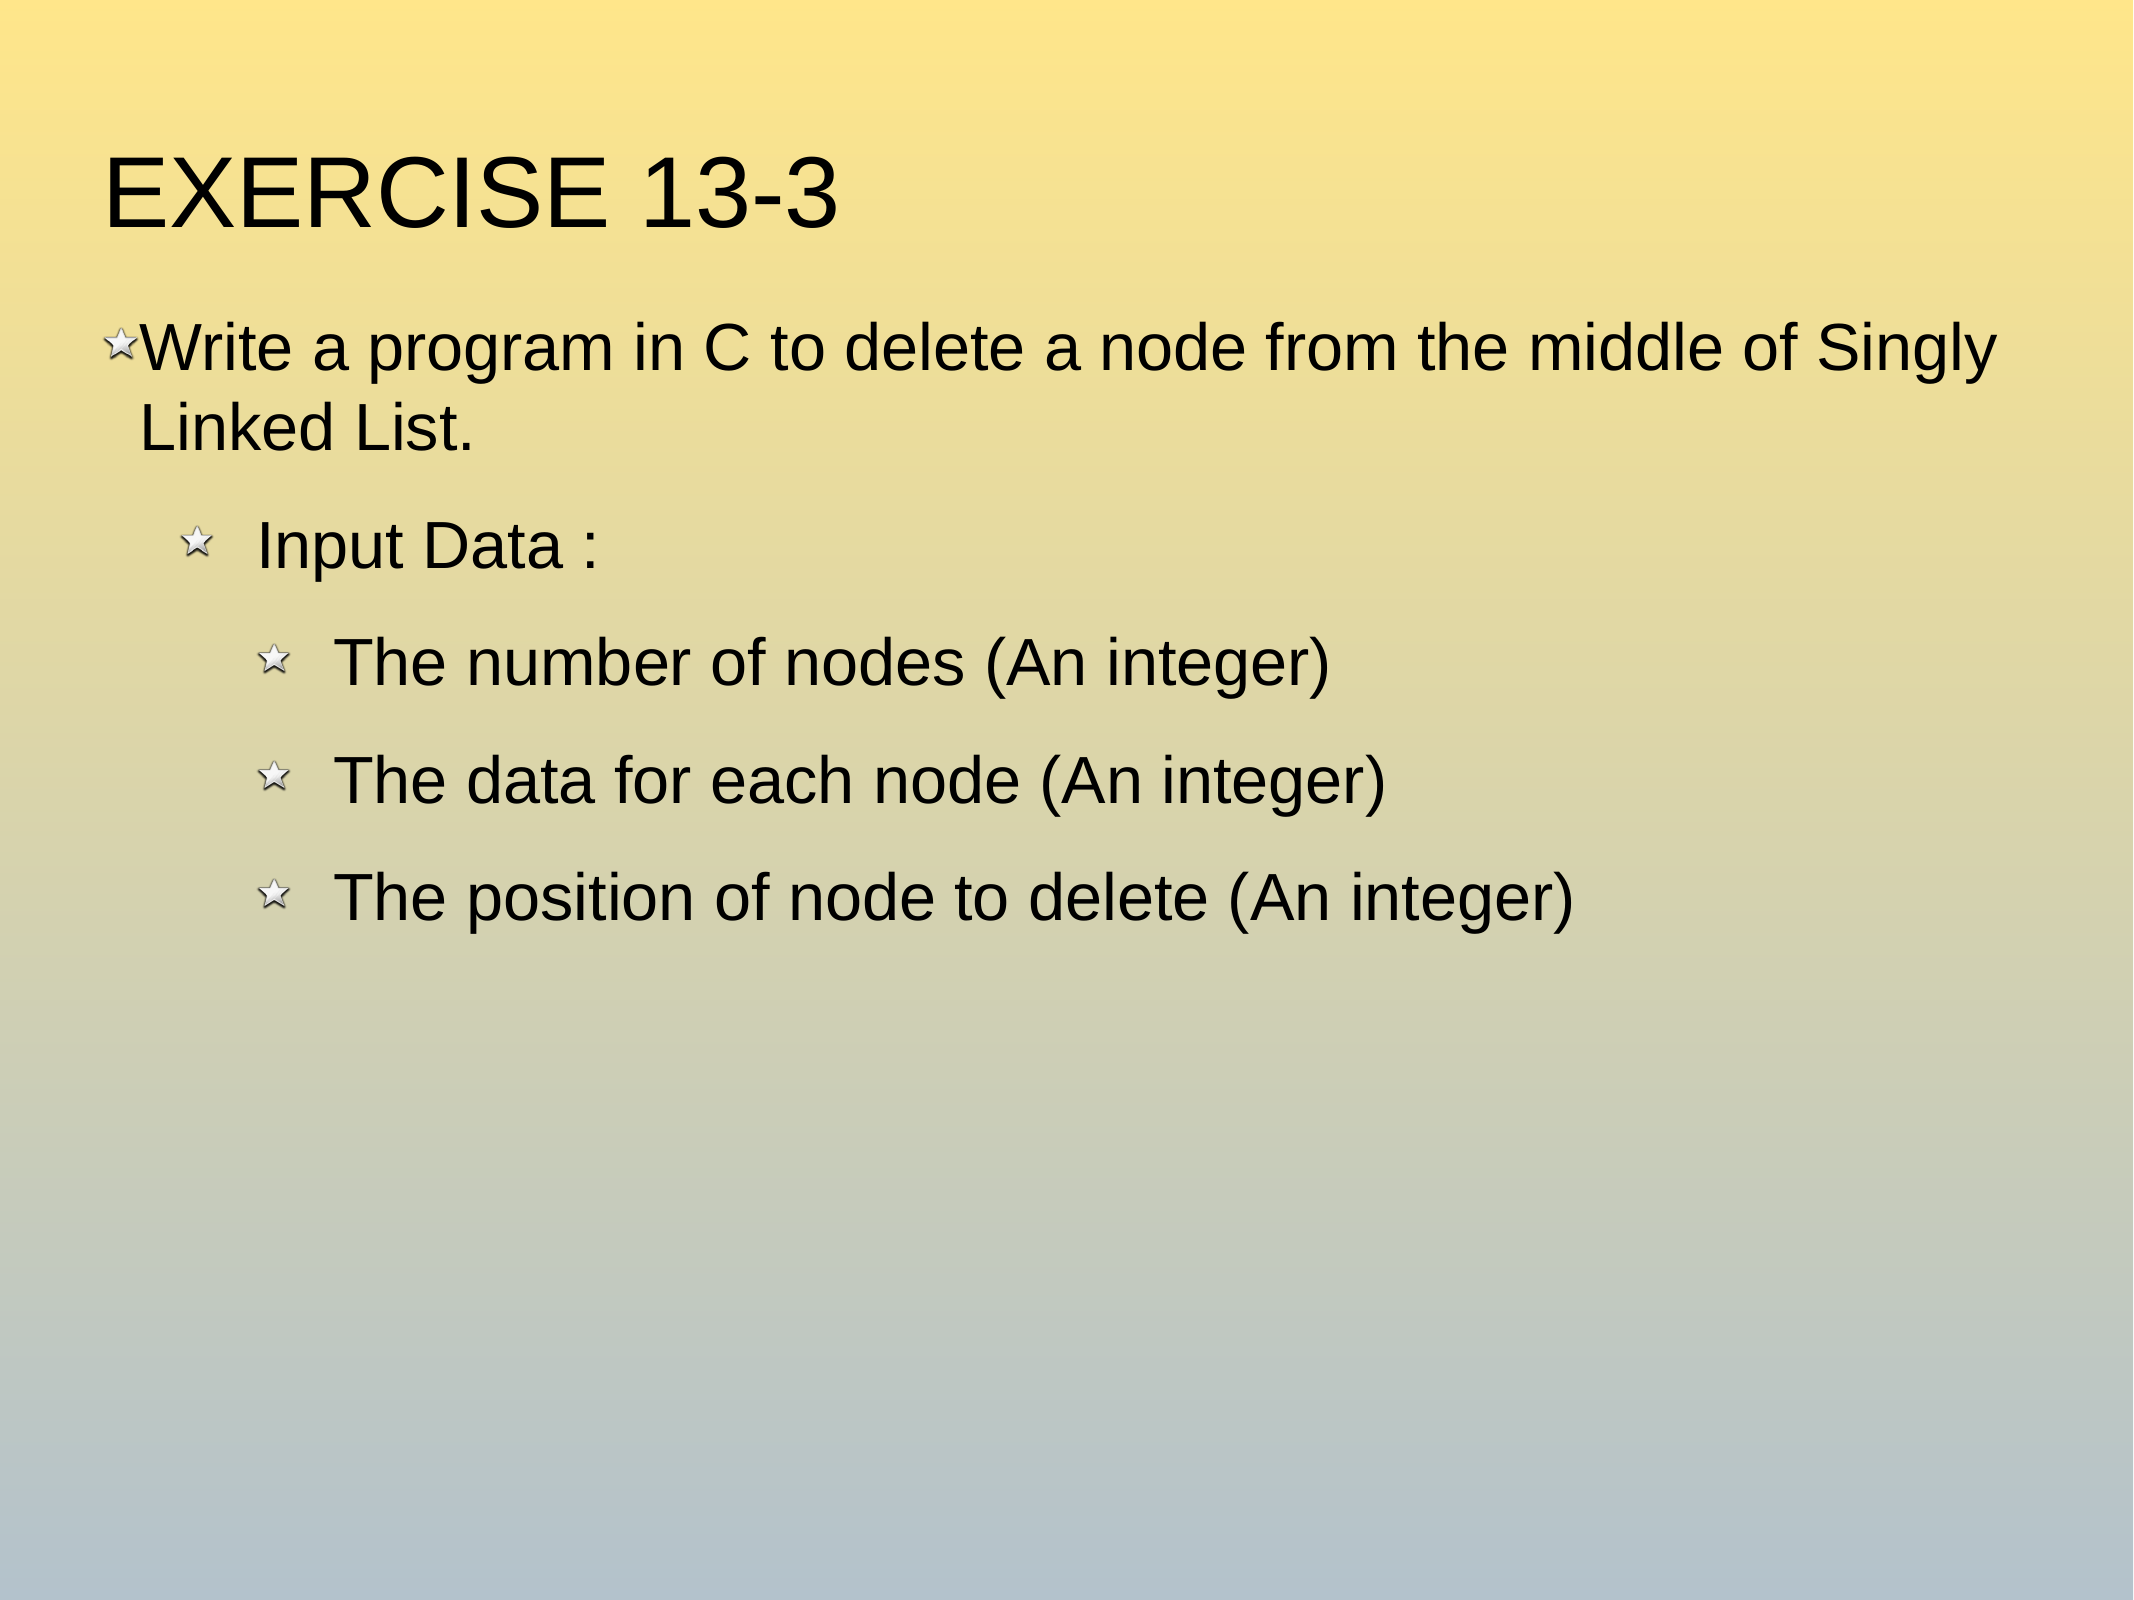

# Exercise 13-3

Write a program in C to delete a node from the middle of Singly Linked List.
Input Data :
The number of nodes (An integer)
The data for each node (An integer)
The position of node to delete (An integer)
8